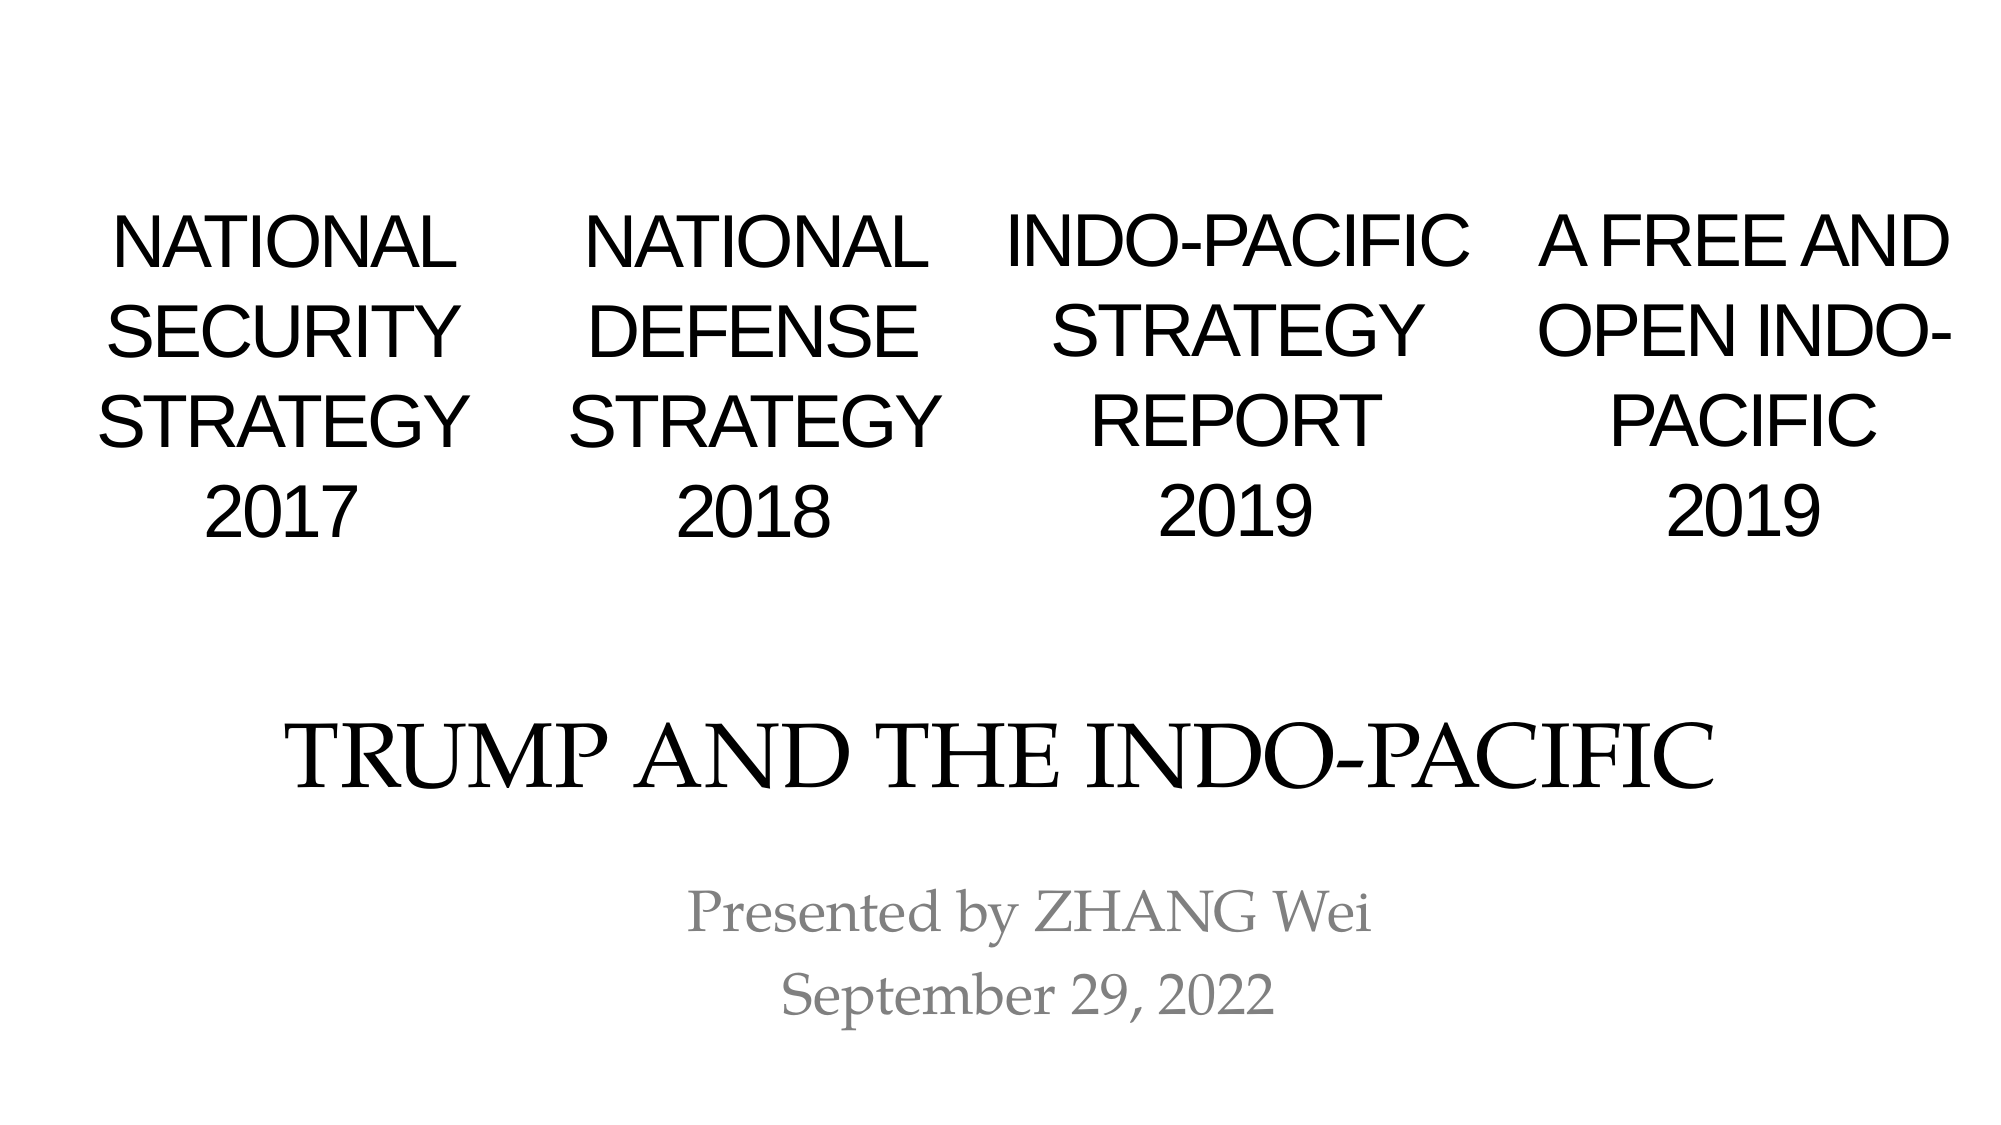

INDO-PACIFIC STRATEGY REPORT
2019
A FREE AND OPEN INDO-PACIFIC
2019
NATIONAL SECURITY STRATEGY 2017
NATIONAL DEFENSE
STRATEGY 2018
TRUMP AND THE INDO-PACIFIC
Presented by ZHANG Wei
September 29, 2022